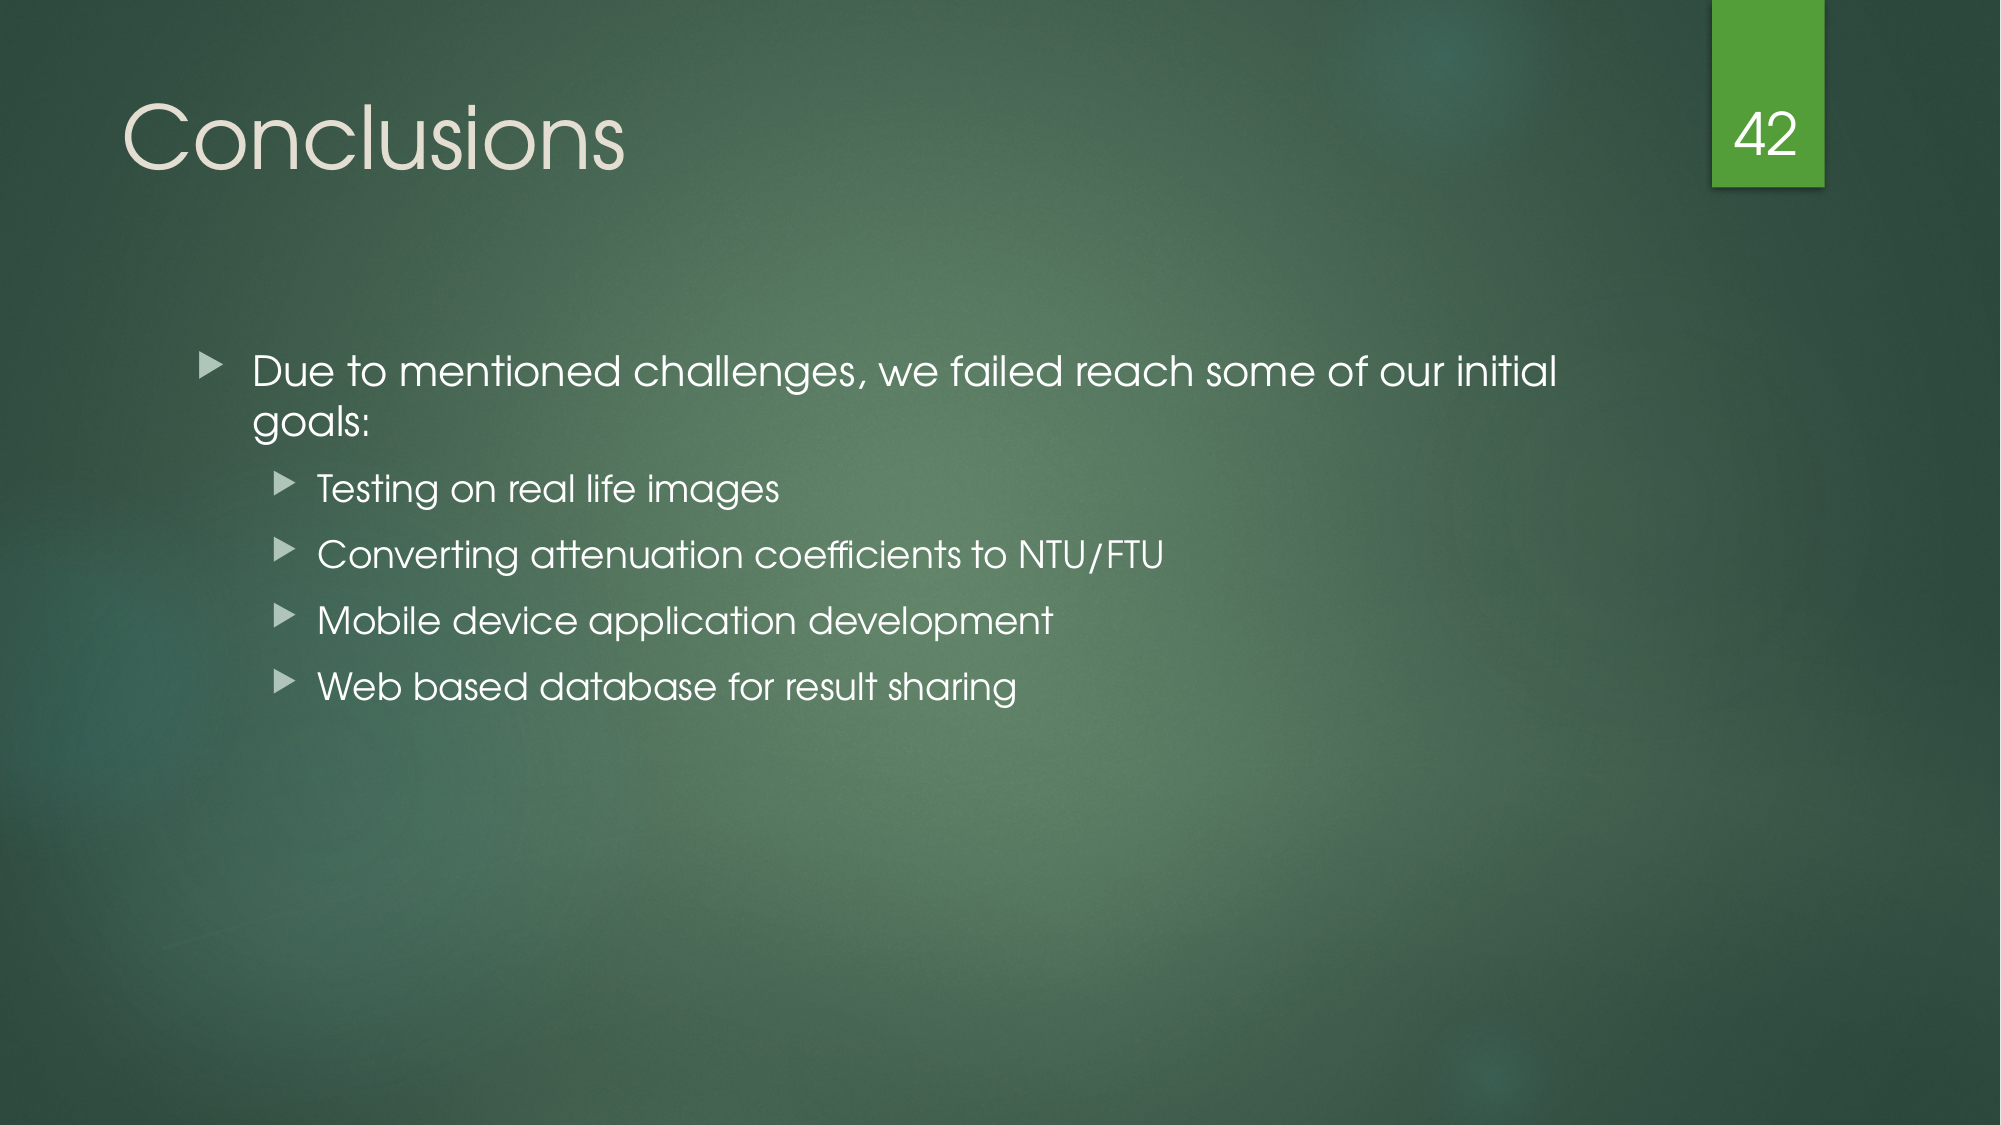

42
# Conclusions
Due to mentioned challenges, we failed reach some of our initial goals:
Testing on real life images
Converting attenuation coefficients to NTU/FTU
Mobile device application development
Web based database for result sharing